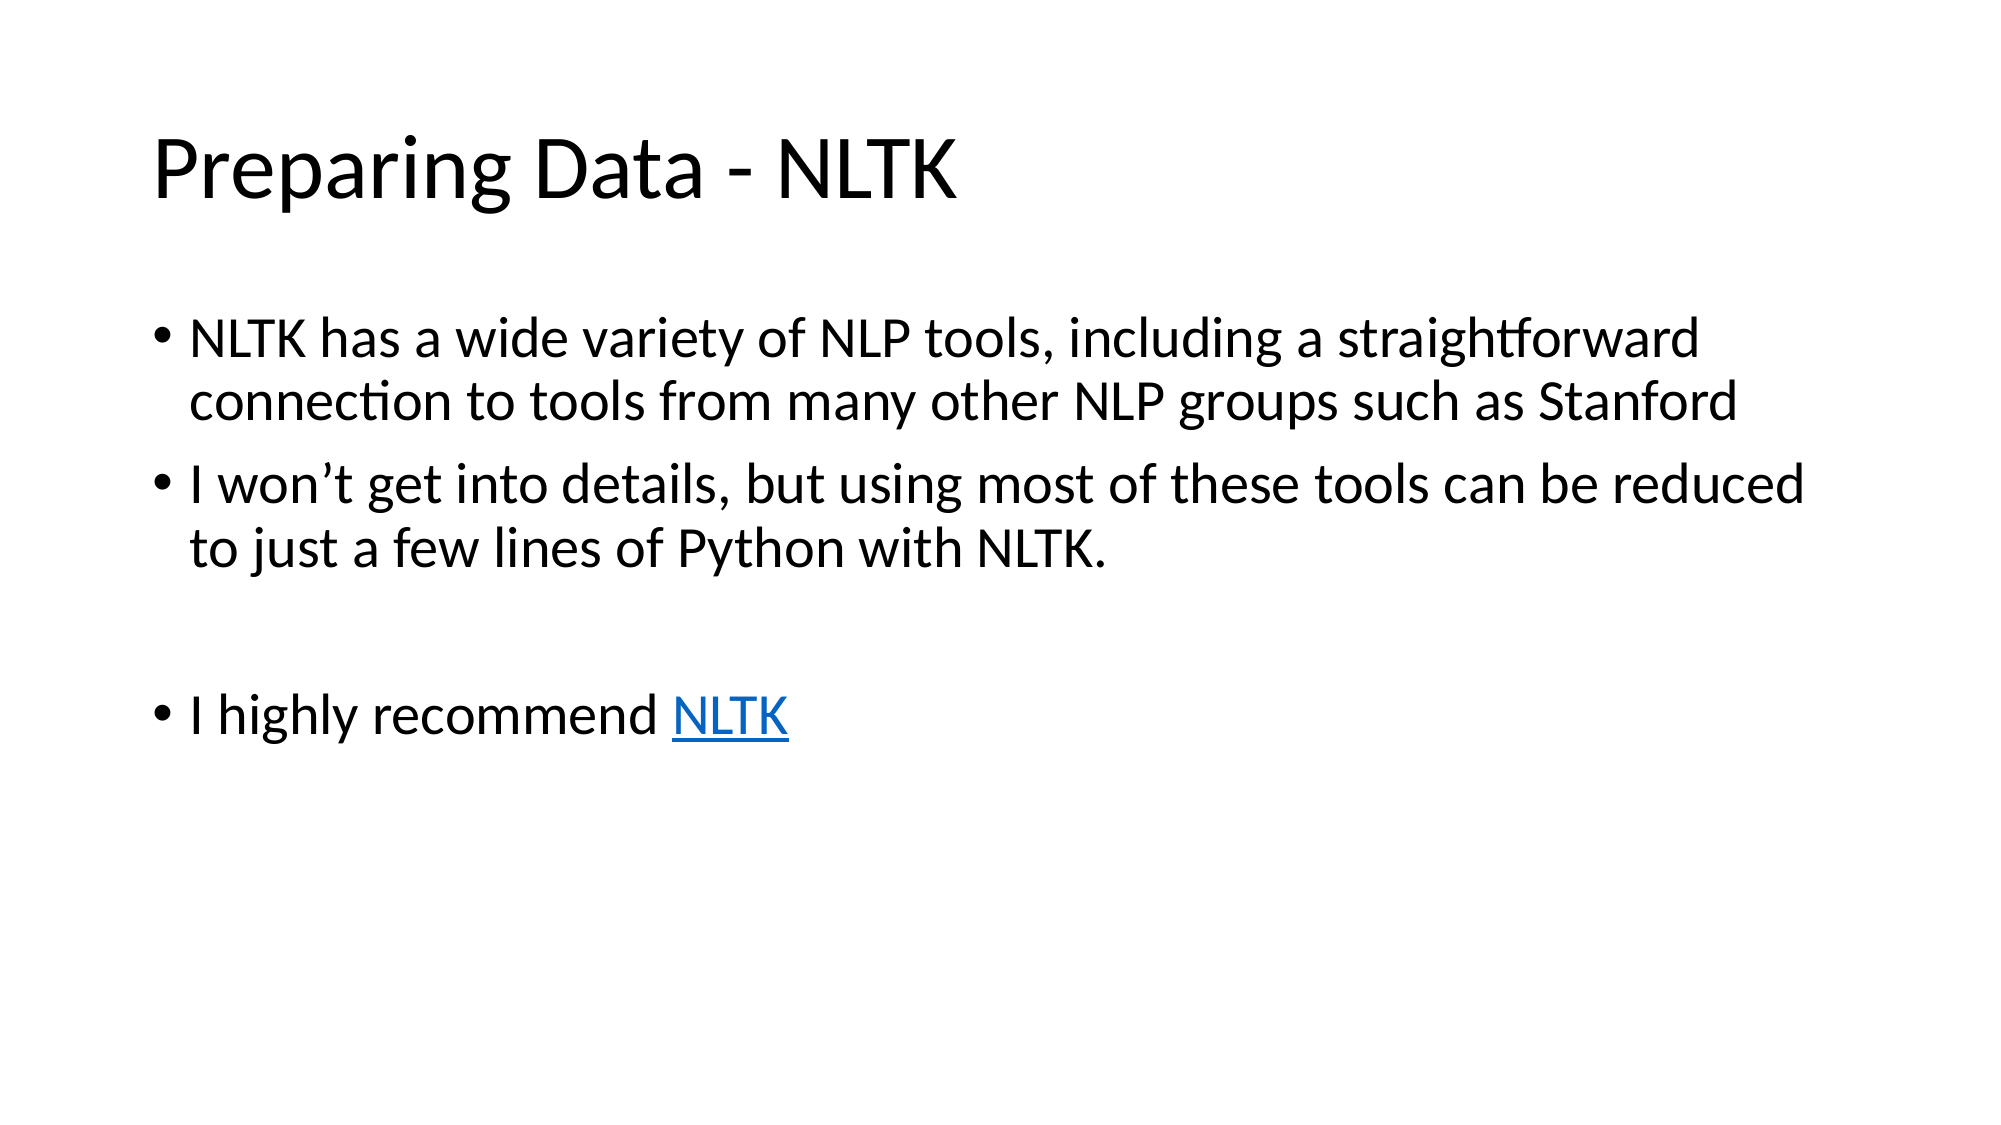

# Preparing Data - NLTK
NLTK has a wide variety of NLP tools, including a straightforward connection to tools from many other NLP groups such as Stanford
I won’t get into details, but using most of these tools can be reduced to just a few lines of Python with NLTK.

I highly recommend NLTK